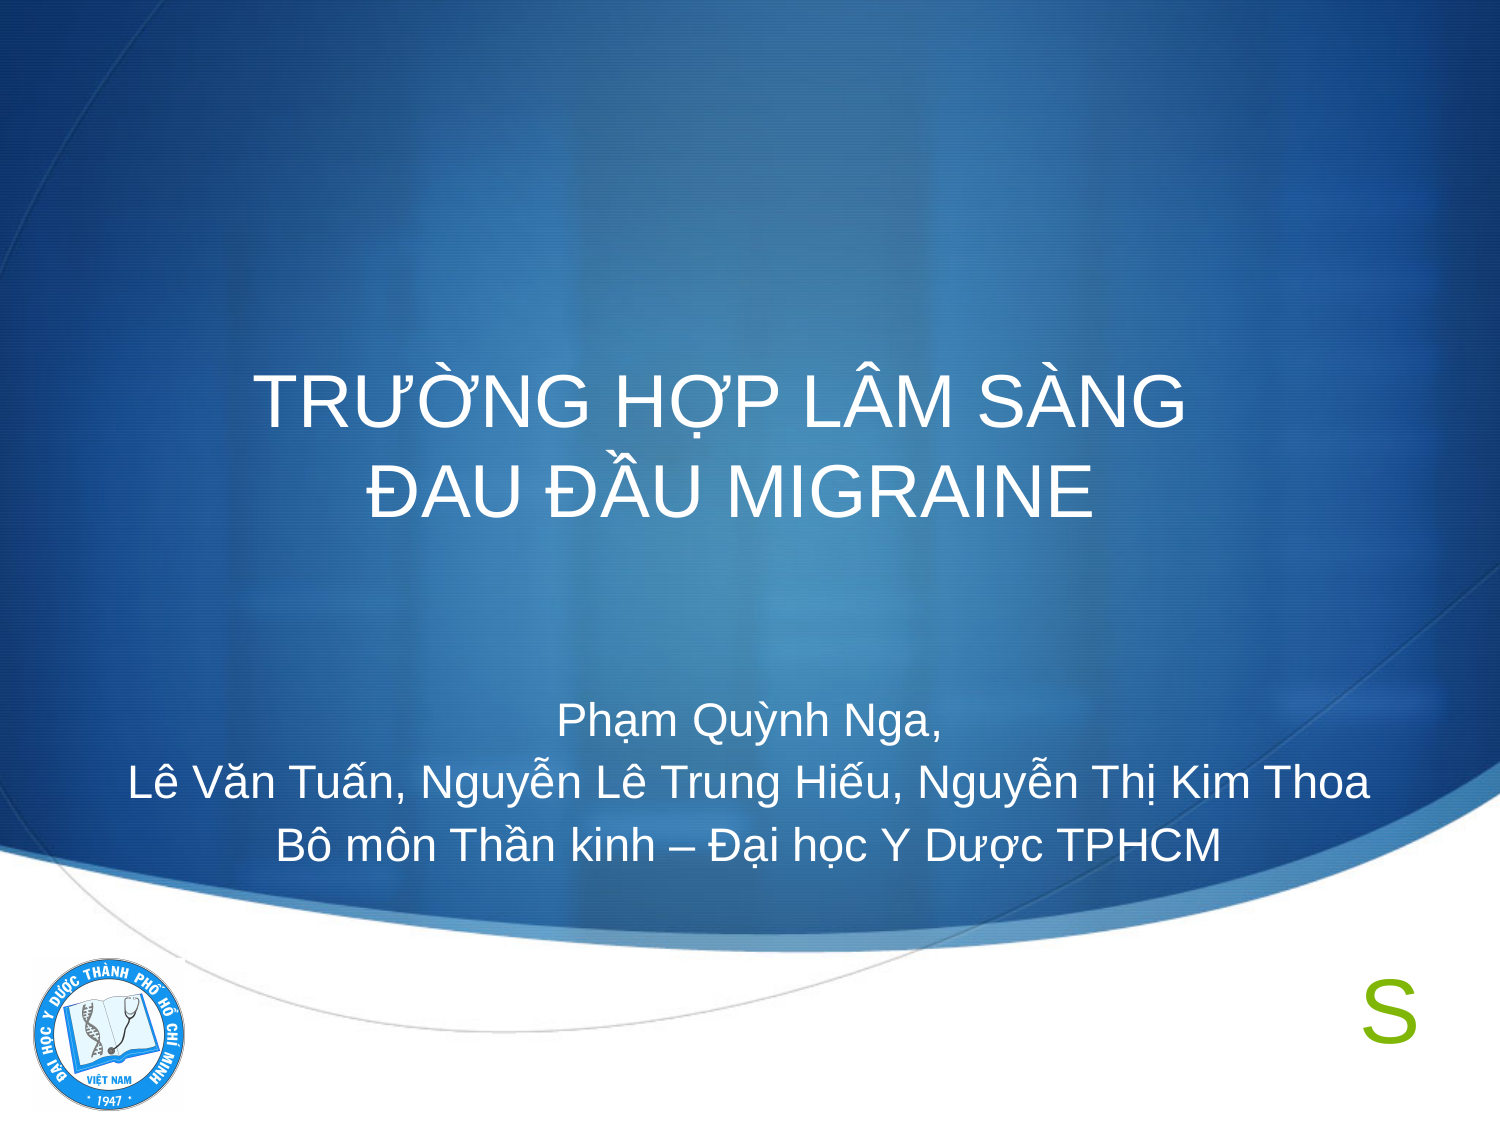

# TRƯỜNG HỢP LÂM SÀNG ĐAU ĐẦU MIGRAINE

 Phạm Quỳnh Nga,
Lê Văn Tuấn, Nguyễn Lê Trung Hiếu, Nguyễn Thị Kim Thoa
Bô môn Thần kinh – Đại học Y Dược TPHCM